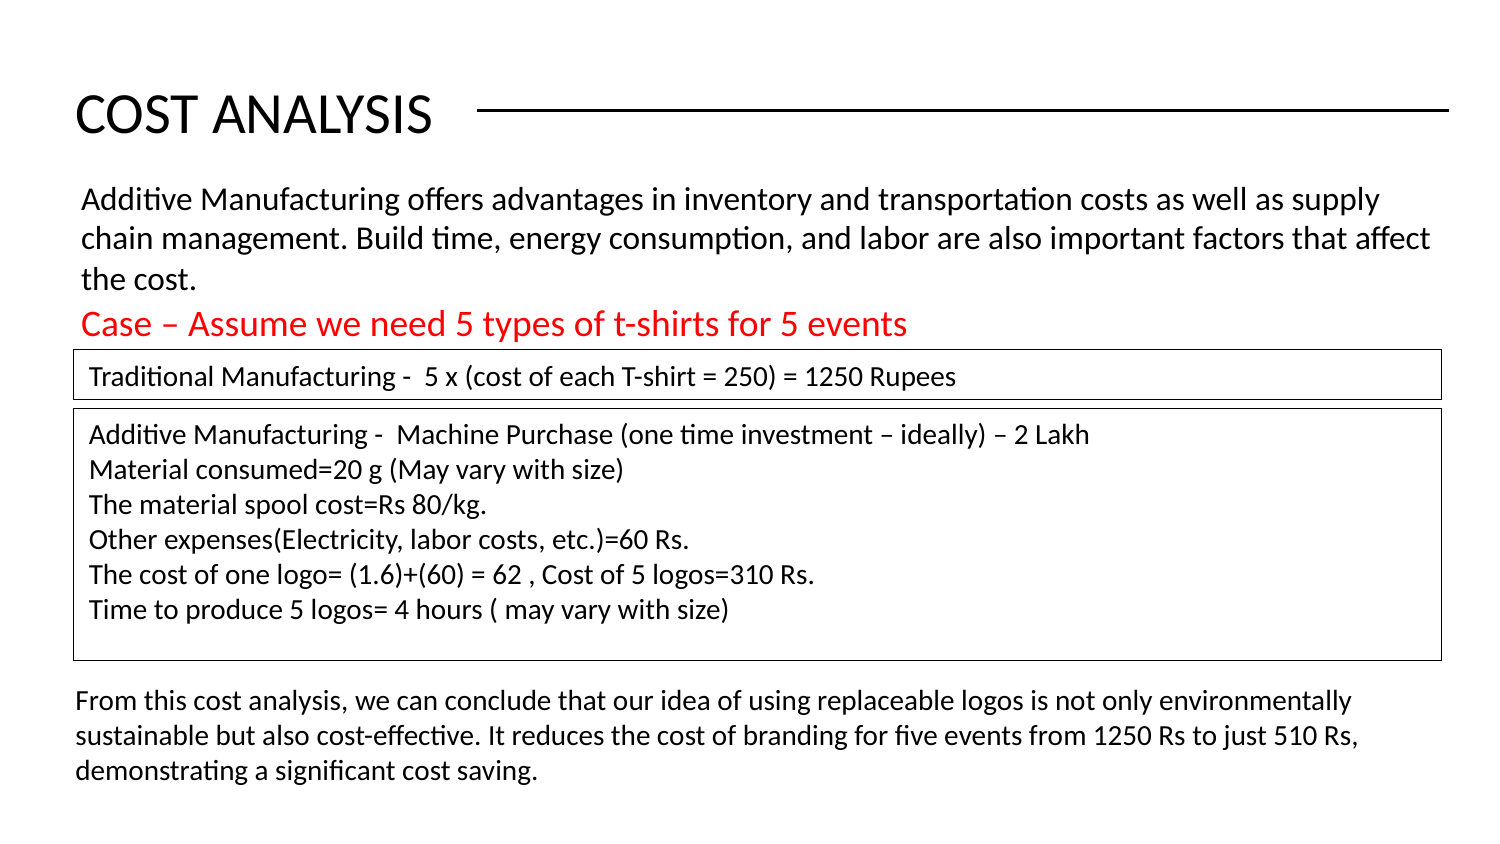

COST ANALYSIS
Additive Manufacturing offers advantages in inventory and transportation costs as well as supply chain management. Build time, energy consumption, and labor are also important factors that affect the cost.

Case – Assume we need 5 types of t-shirts for 5 events
Traditional Manufacturing -  5 x (cost of each T-shirt = 250) = 1250 Rupees
Additive Manufacturing -  Machine Purchase (one time investment – ideally) – 2 Lakh
Material consumed=20 g (May vary with size)
The material spool cost=Rs 80/kg.
Other expenses(Electricity, labor costs, etc.)=60 Rs.
The cost of one logo= (1.6)+(60) = 62 , Cost of 5 logos=310 Rs.
Time to produce 5 logos= 4 hours ( may vary with size)

From this cost analysis, we can conclude that our idea of using replaceable logos is not only environmentally sustainable but also cost-effective. It reduces the cost of branding for five events from 1250 Rs to just 510 Rs, demonstrating a significant cost saving.